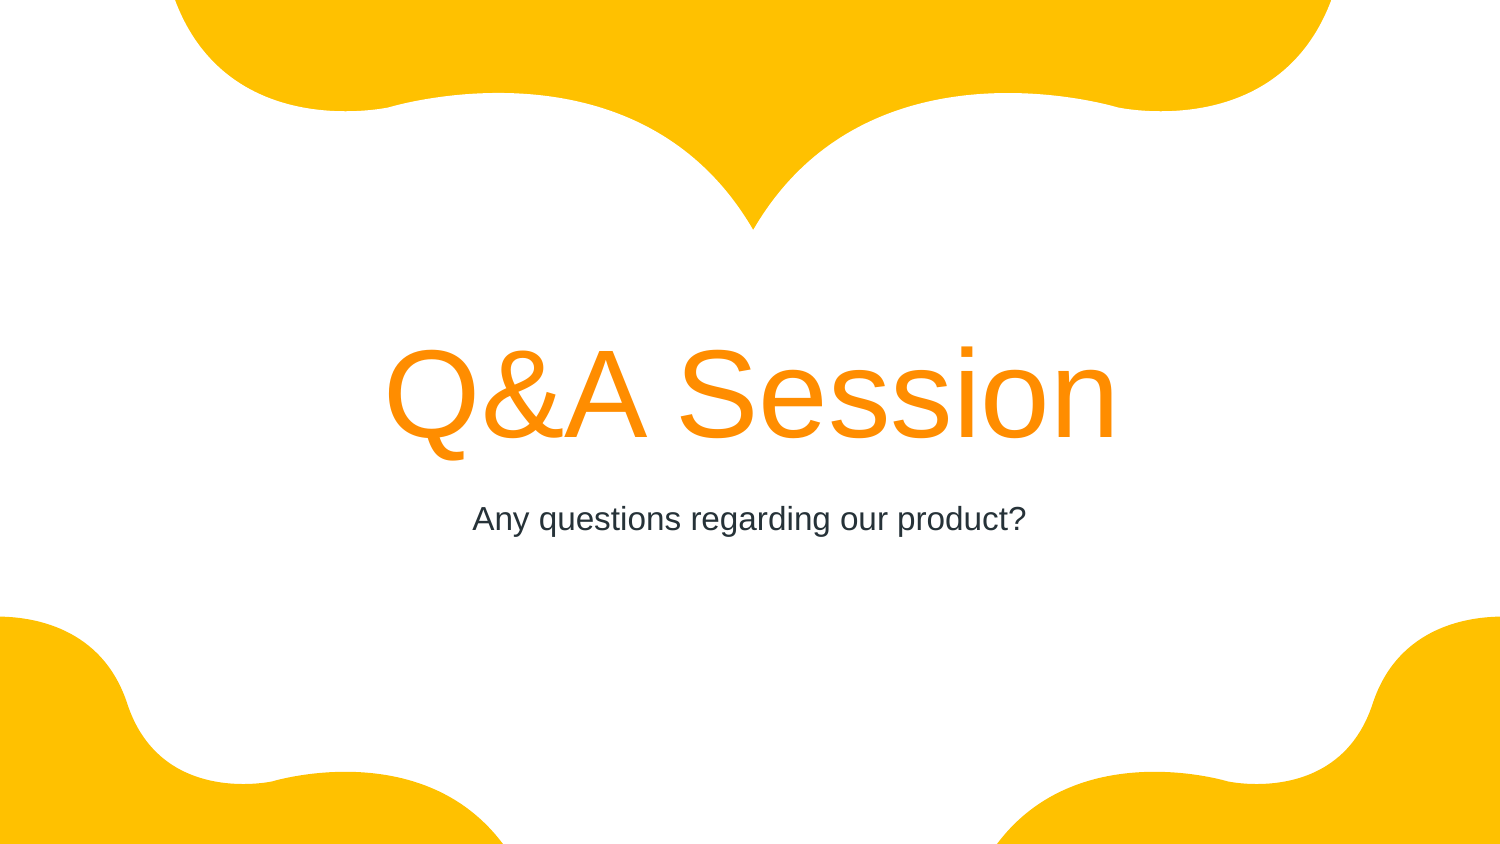

# Q&A Session
Any questions regarding our product?